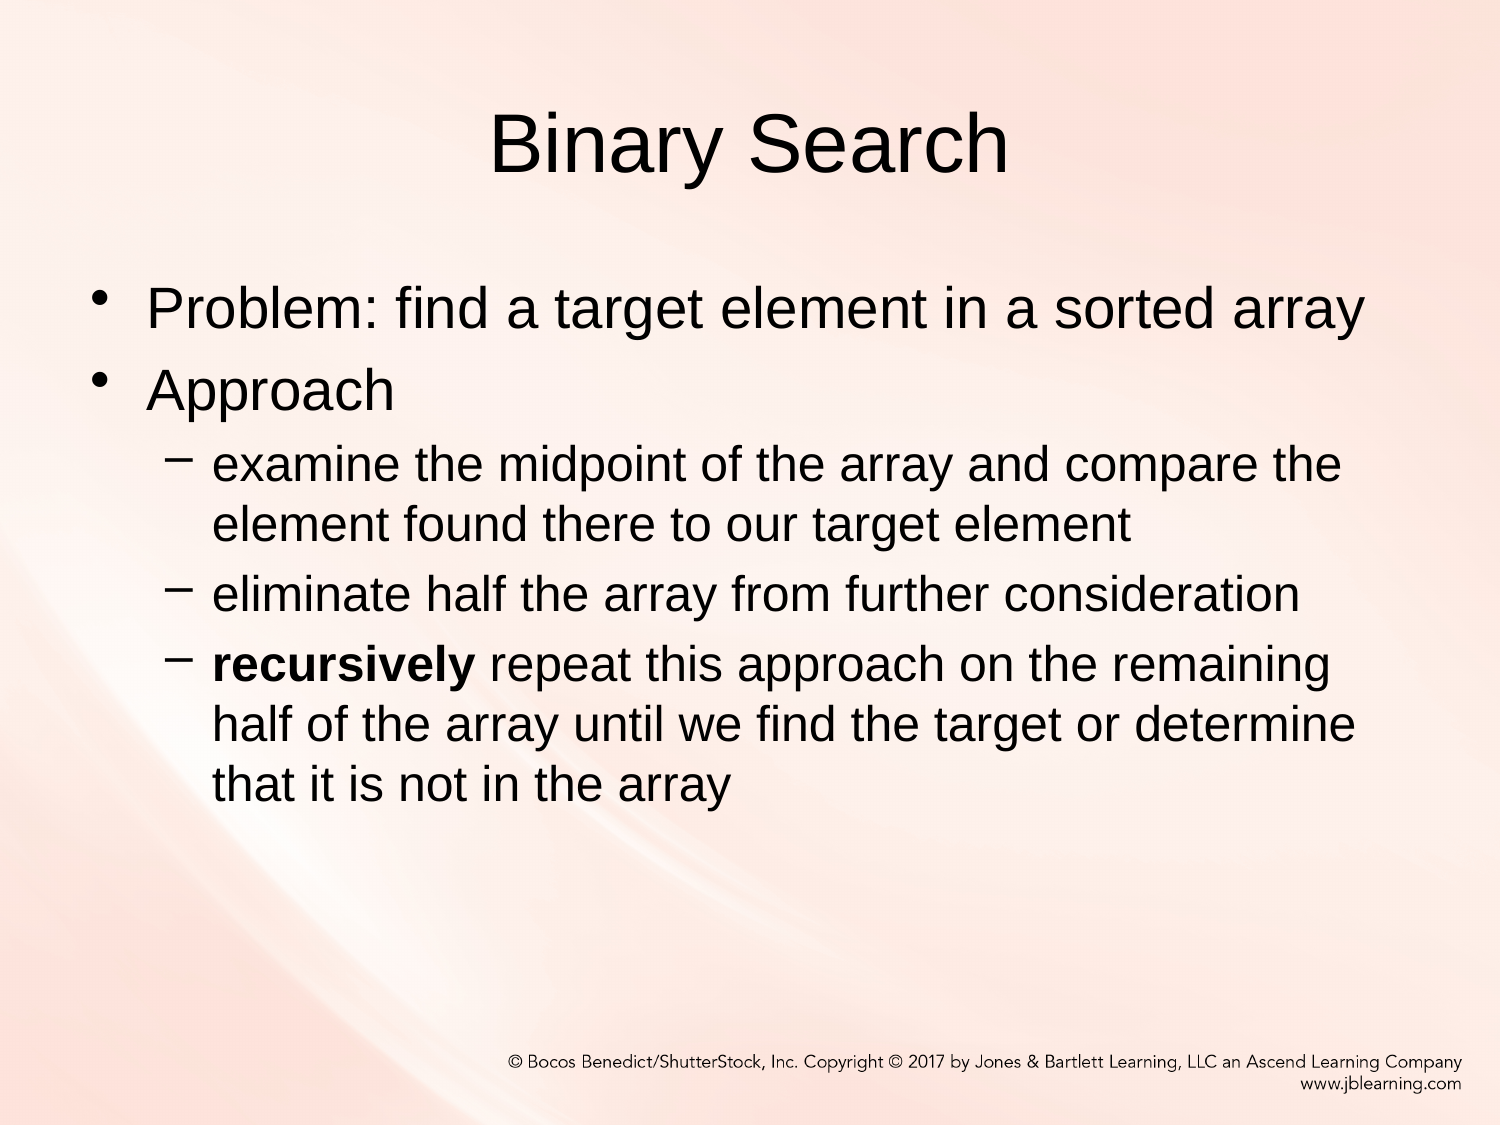

# Binary Search
Problem: find a target element in a sorted array
Approach
examine the midpoint of the array and compare the element found there to our target element
eliminate half the array from further consideration
recursively repeat this approach on the remaining half of the array until we find the target or determine that it is not in the array